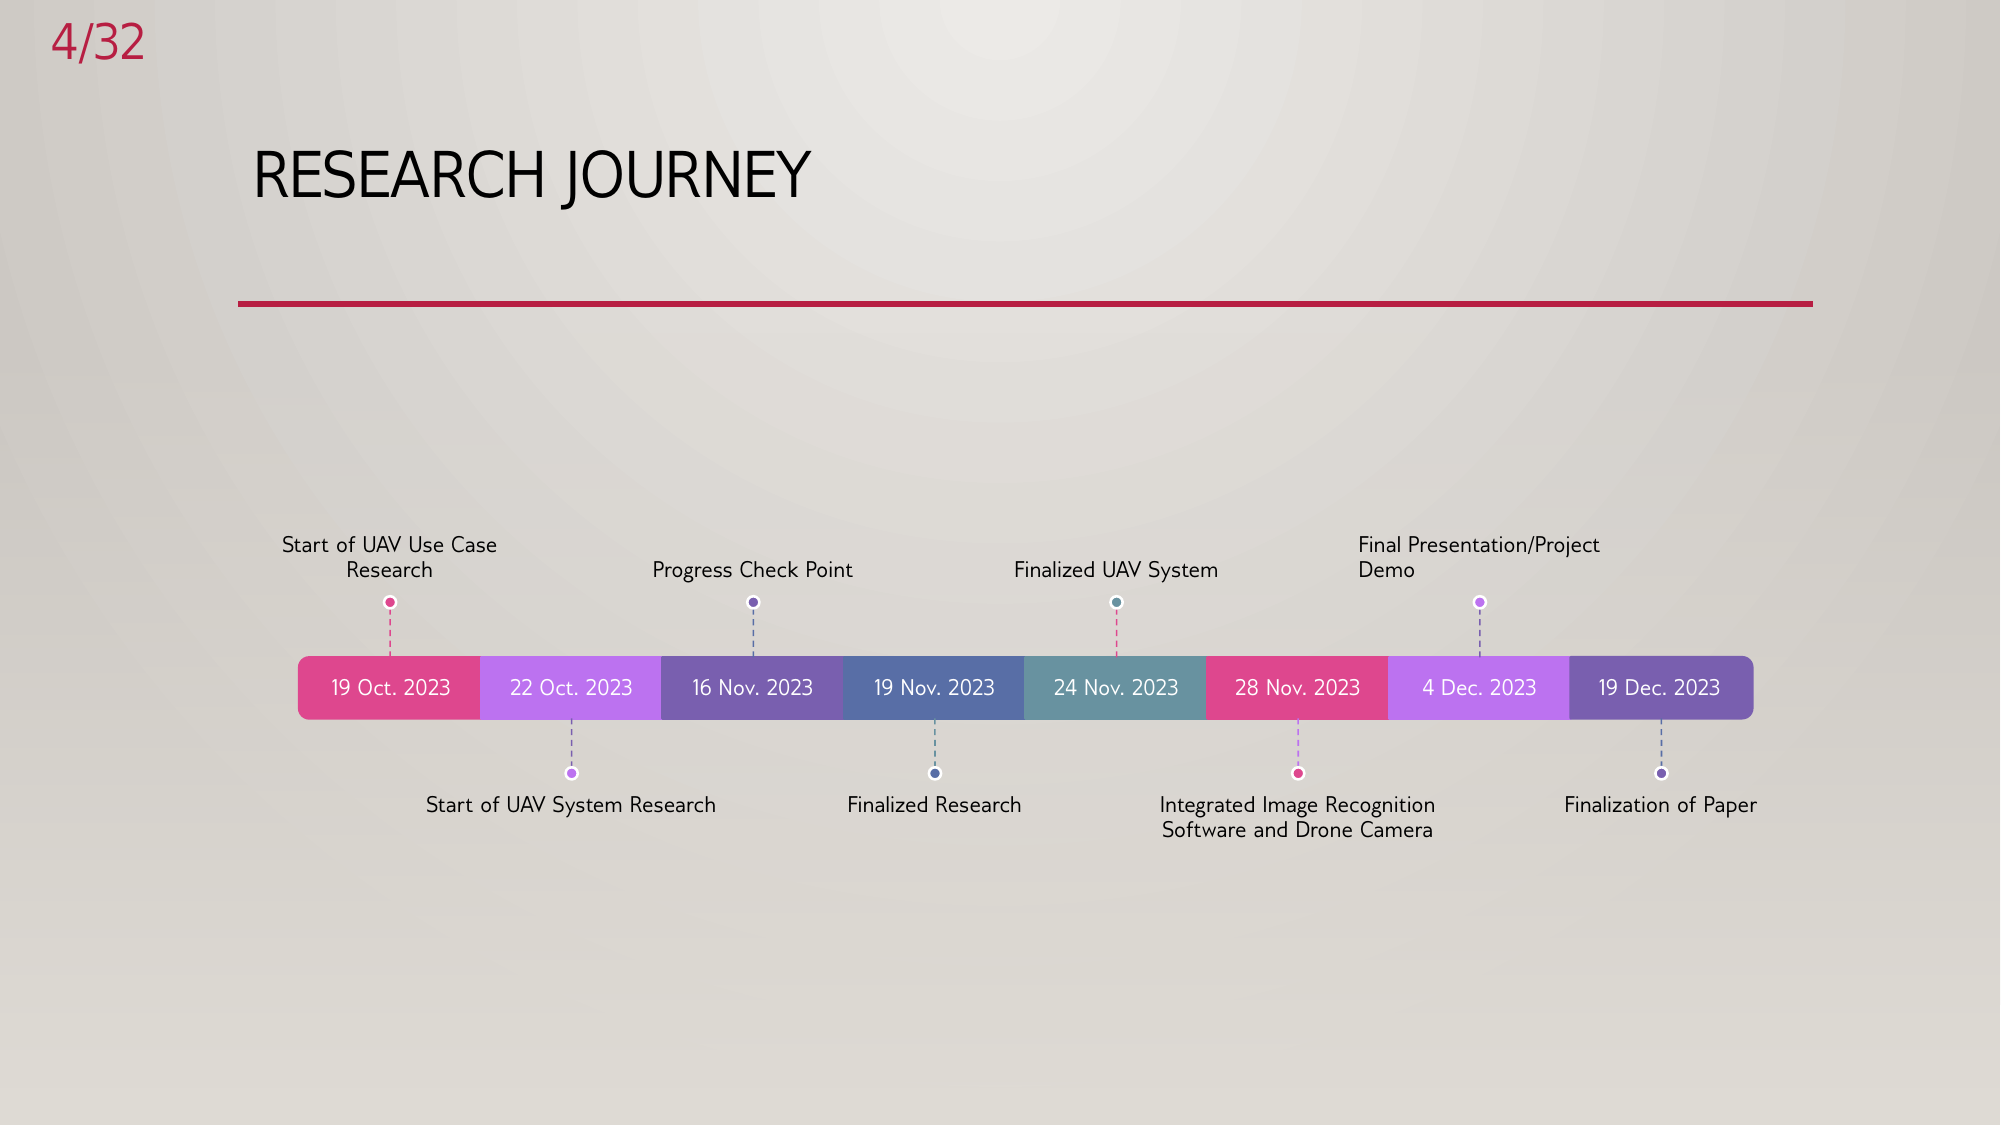

4/32

# Research Journey

19 Oct. 2023
Start of UAV Use Case Research
22 Oct. 2023
Start of UAV System Research
16 Nov. 2023
Progress Check Point
19 Nov. 2023
Finalized Research
24 Nov. 2023
Finalized UAV System
28 Nov. 2023
Integrated Image Recognition Software and Drone Camera
4 Dec. 2023
Final Presentation/Project Demo
19 Dec. 2023
Finalization of Paper